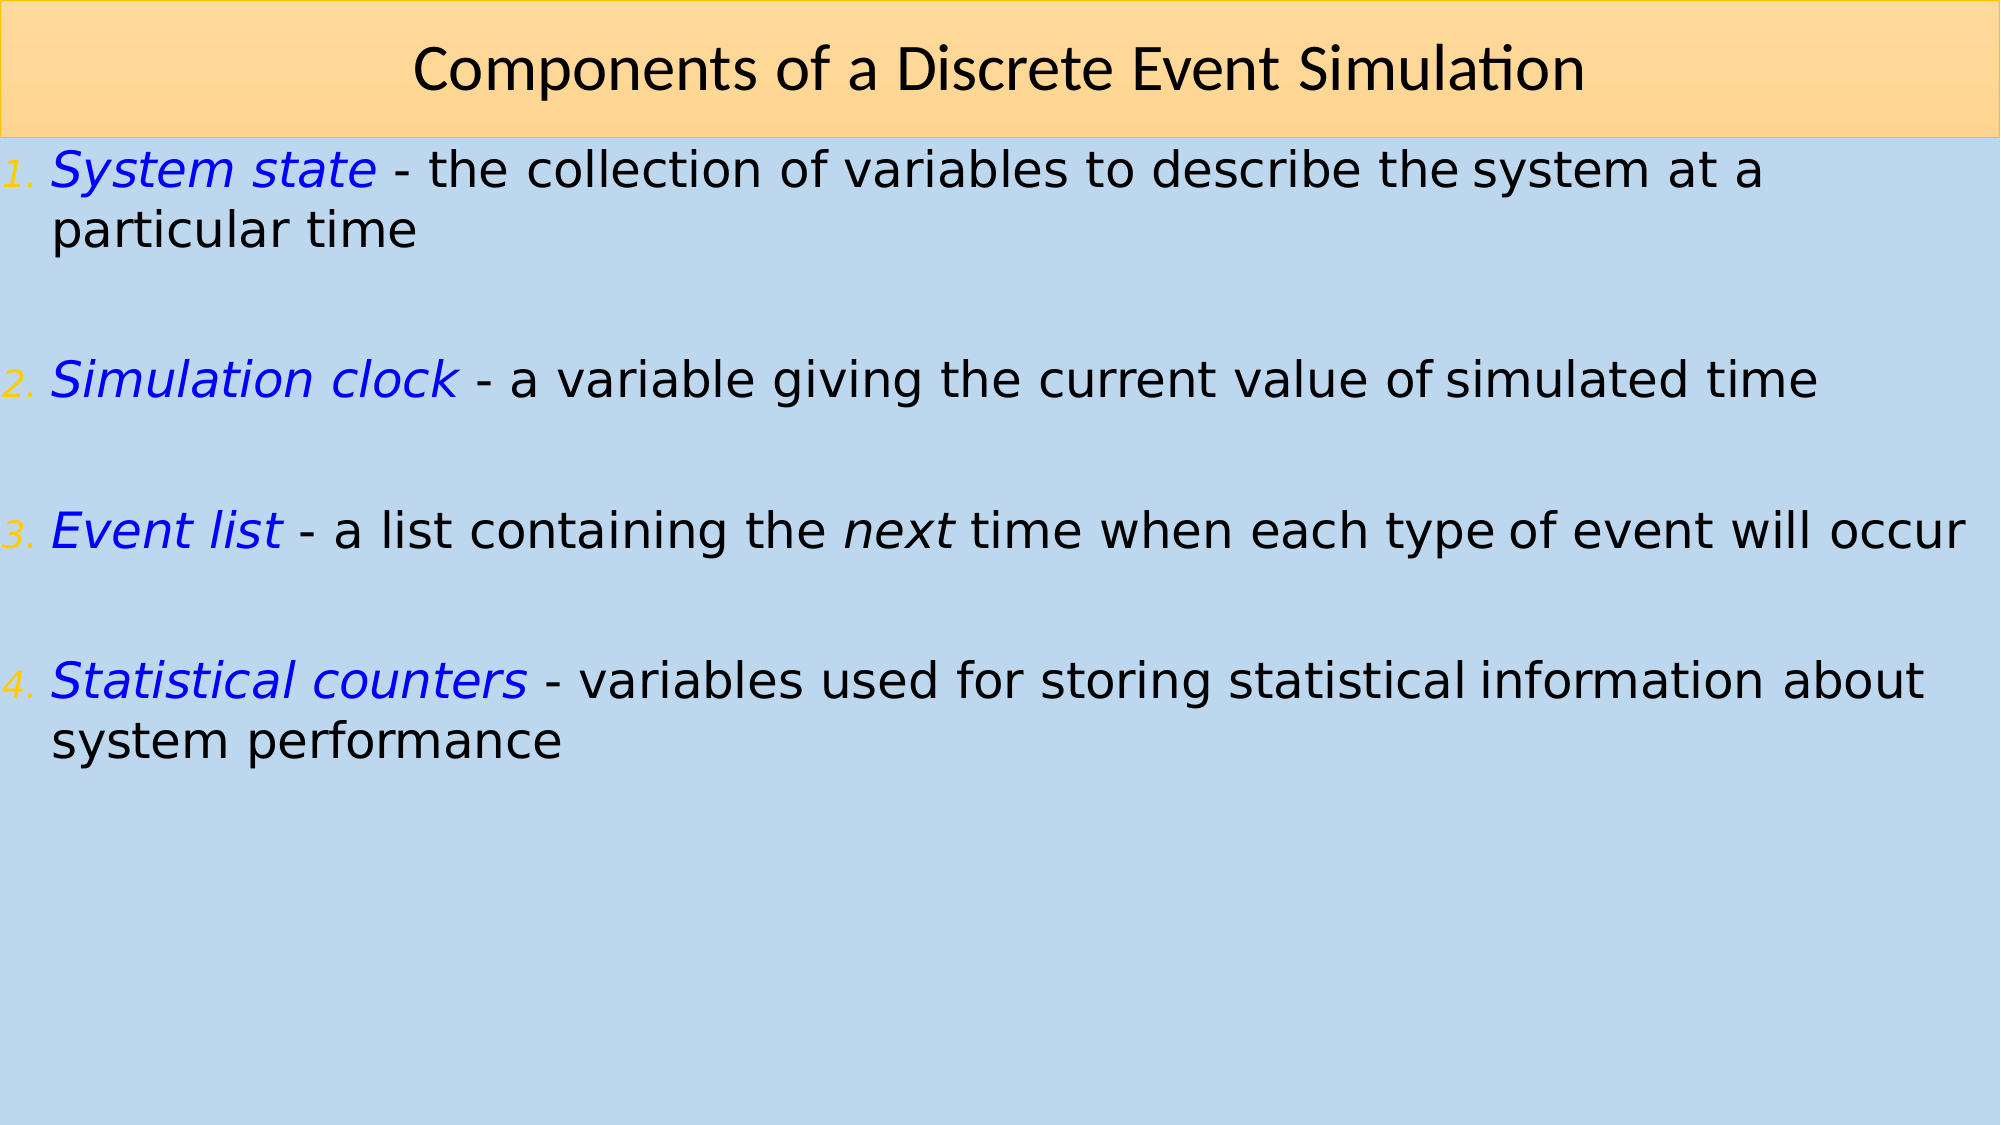

# Components of a Discrete Event Simulation
System state - the collection of variables to describe the system at a particular time

Simulation clock - a variable giving the current value of simulated time

Event list - a list containing the next time when each type of event will occur

Statistical counters - variables used for storing statistical information about system performance